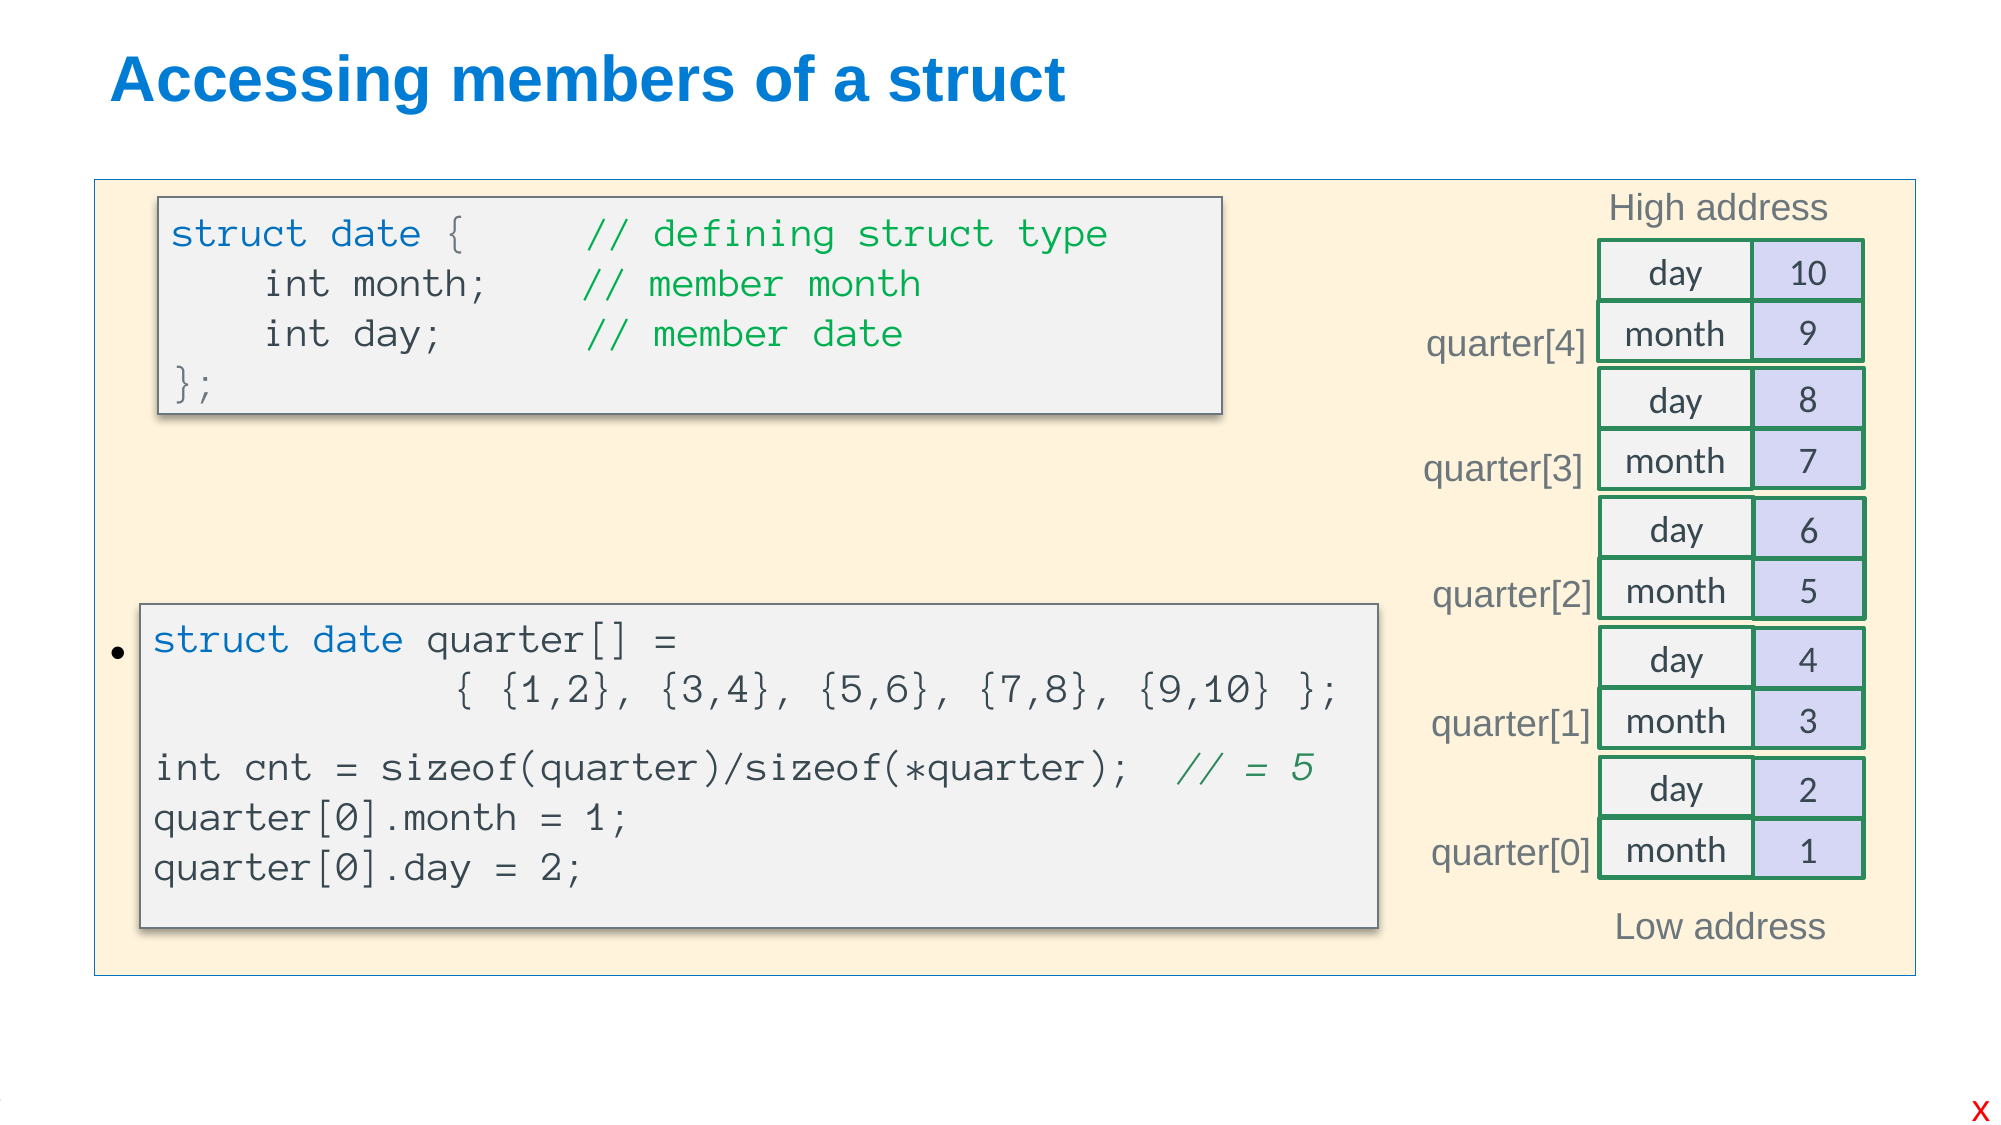

# Accessing members of a struct
High address

You can create an array of structs and initialize them
struct date {	     // defining struct type
    int month;    // member month
    int day;	     // member date
};
10
9
day
month
quarter[4]
8
7
day
month
quarter[3]
day
6
5
month
quarter[2]
struct date quarter[] =
		{ {1,2}, {3,4}, {5,6}, {7,8}, {9,10} };

int cnt = sizeof(quarter)/sizeof(*quarter);  // = 5
quarter[0].month = 1;
quarter[0].day = 2;
day
4
3
month
quarter[1]
day
2
1
month
quarter[0]
Low address
x